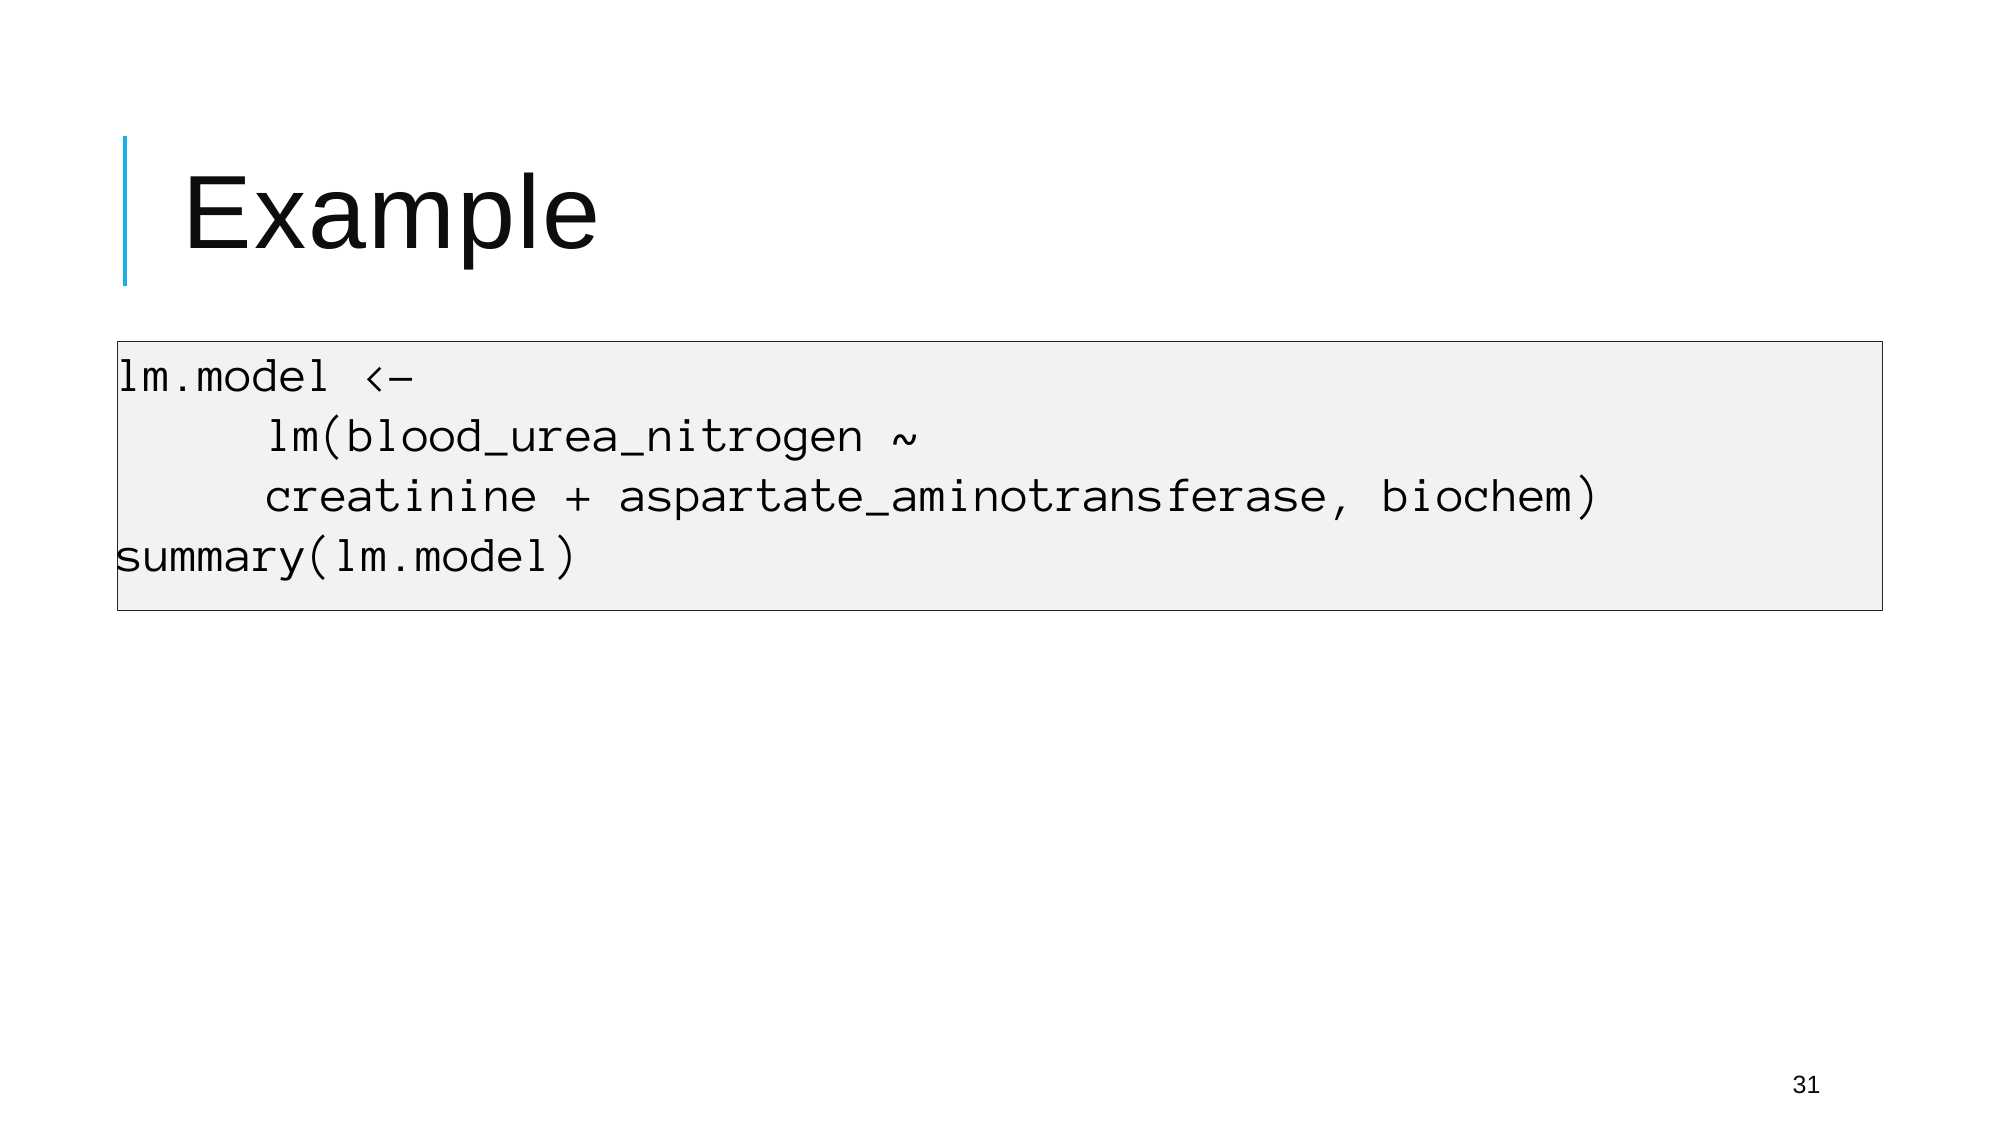

# Example
lm.model <-
	lm(blood_urea_nitrogen ~
	creatinine + aspartate_aminotransferase, biochem)
summary(lm.model)
31